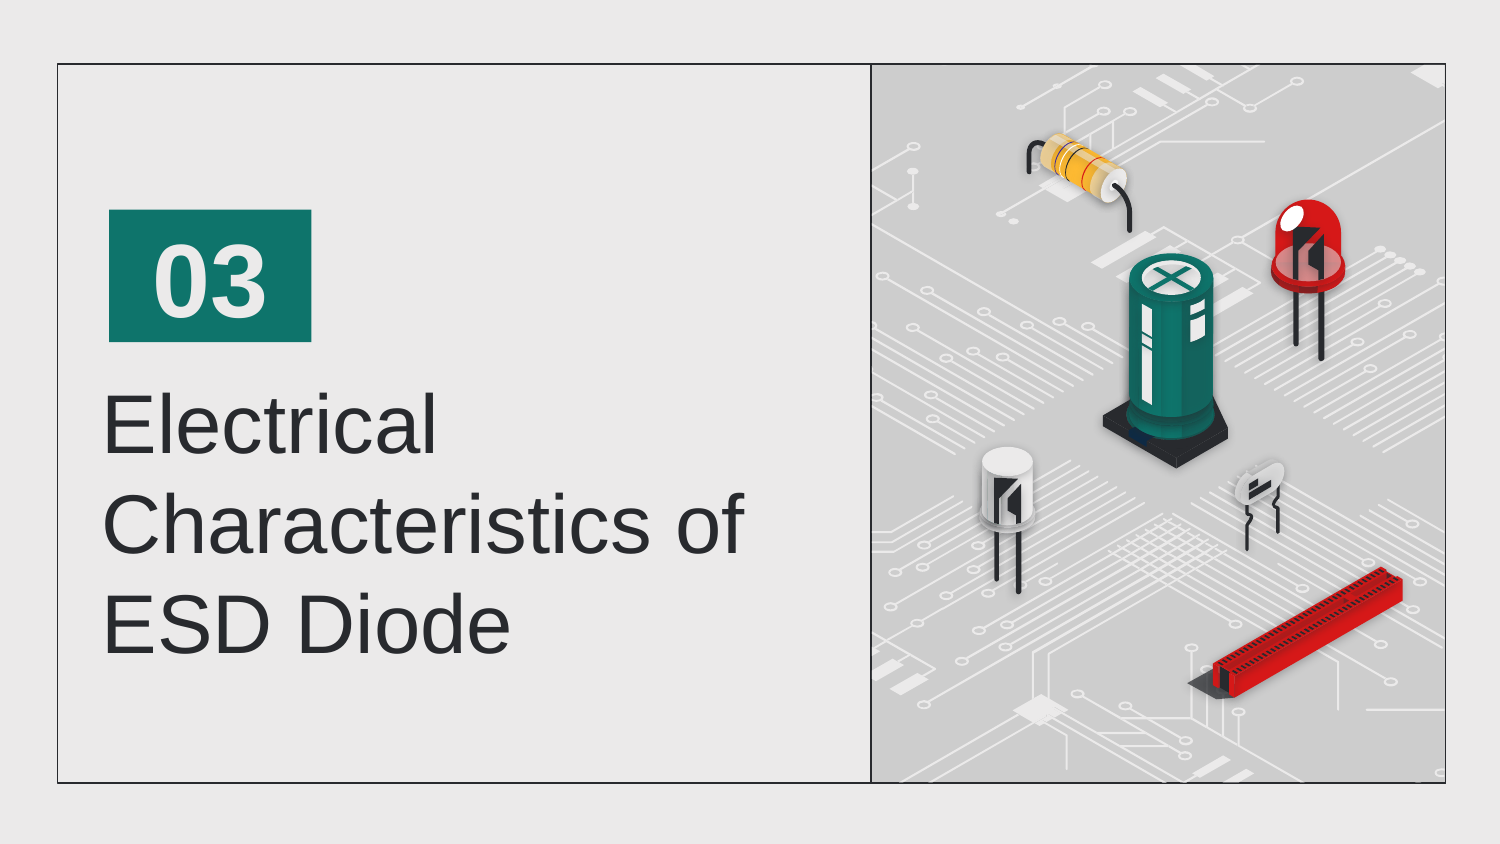

03
# Electrical Characteristics of ESD Diode